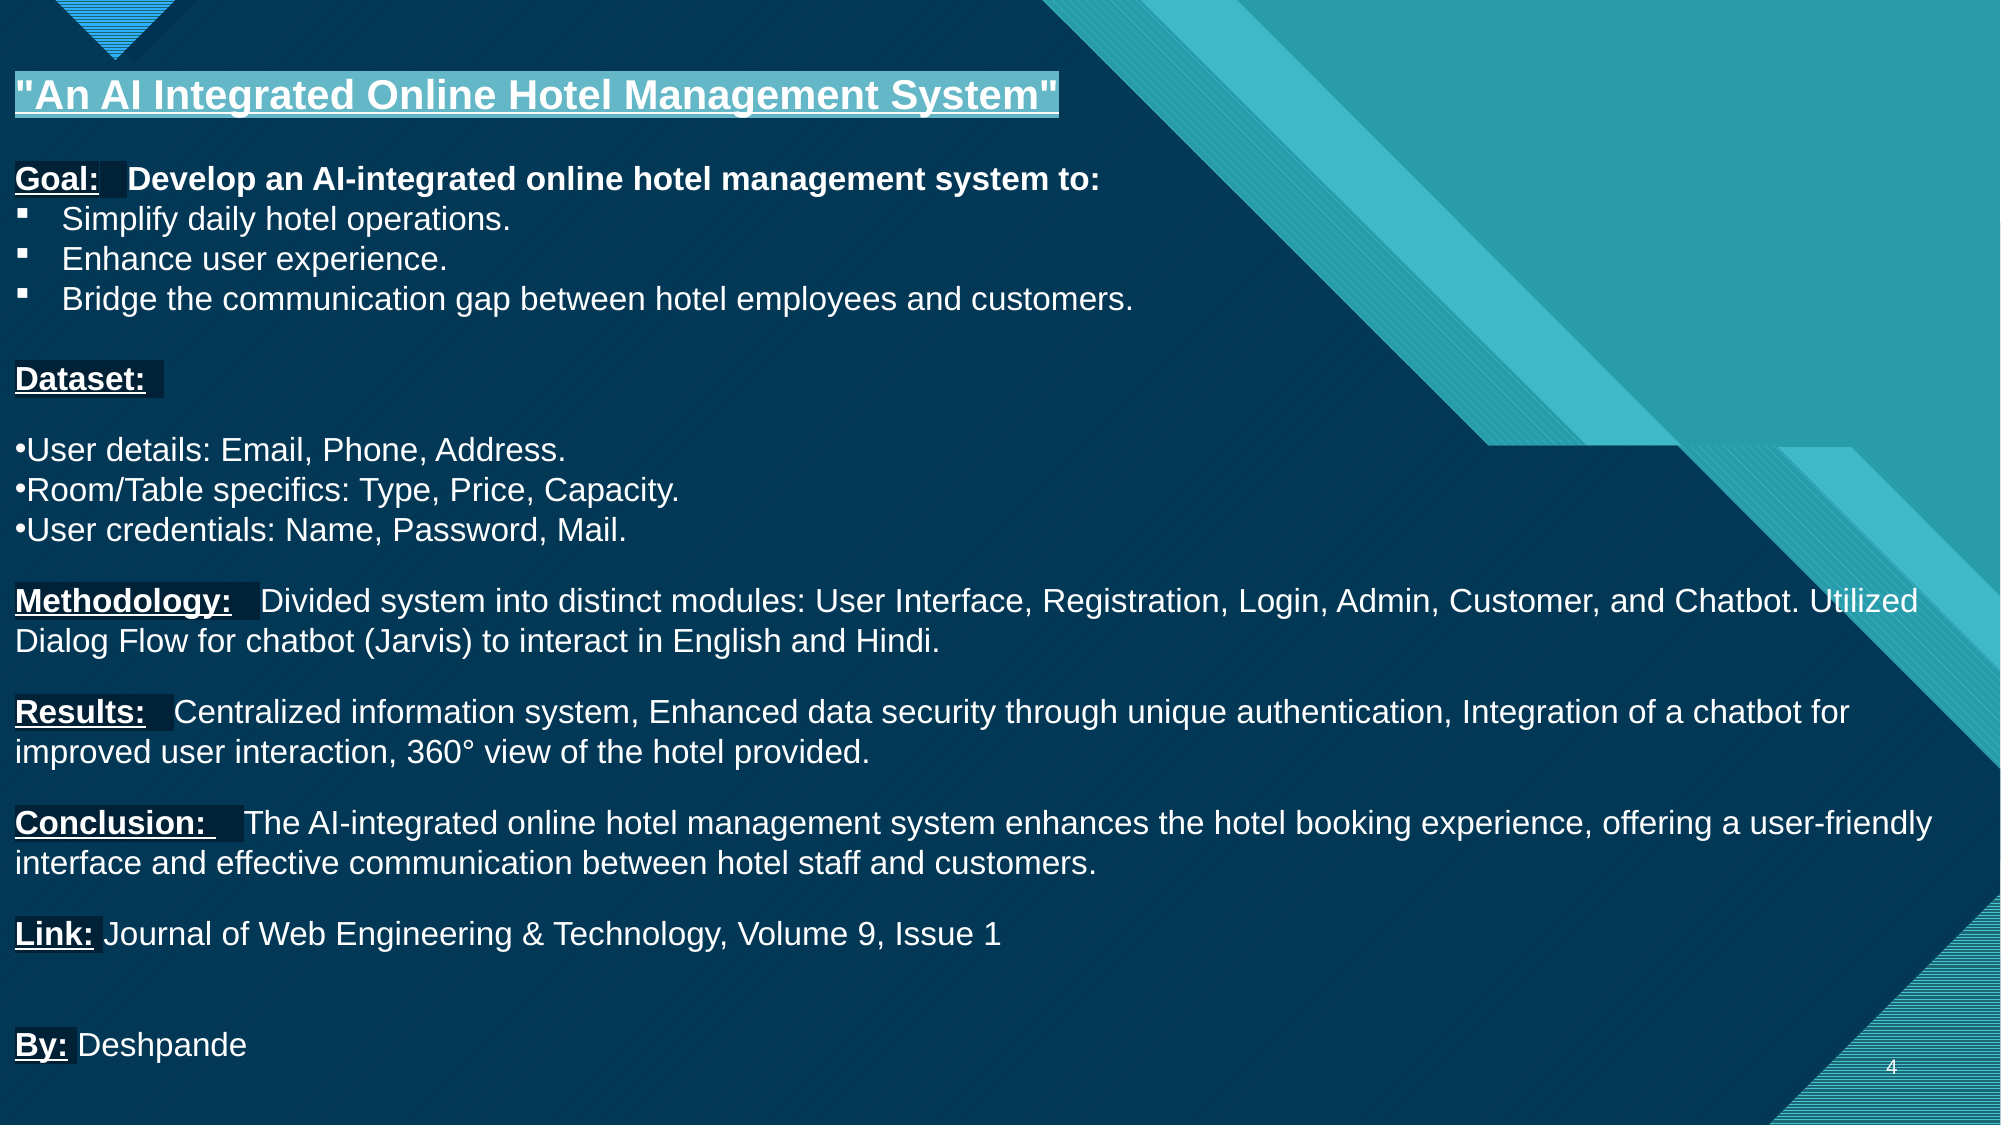

"An AI Integrated Online Hotel Management System"
Goal:   Develop an AI-integrated online hotel management system to:
Simplify daily hotel operations.
Enhance user experience.
Bridge the communication gap between hotel employees and customers.
Dataset:
User details: Email, Phone, Address.
Room/Table specifics: Type, Price, Capacity.
User credentials: Name, Password, Mail.
Methodology:   Divided system into distinct modules: User Interface, Registration, Login, Admin, Customer, and Chatbot. Utilized Dialog Flow for chatbot (Jarvis) to interact in English and Hindi.
Results:   Centralized information system, Enhanced data security through unique authentication, Integration of a chatbot for improved user interaction, 360° view of the hotel provided.
Conclusion:    The AI-integrated online hotel management system enhances the hotel booking experience, offering a user-friendly interface and effective communication between hotel staff and customers.
Link: Journal of Web Engineering & Technology, Volume 9, Issue 1

By: Deshpande
4